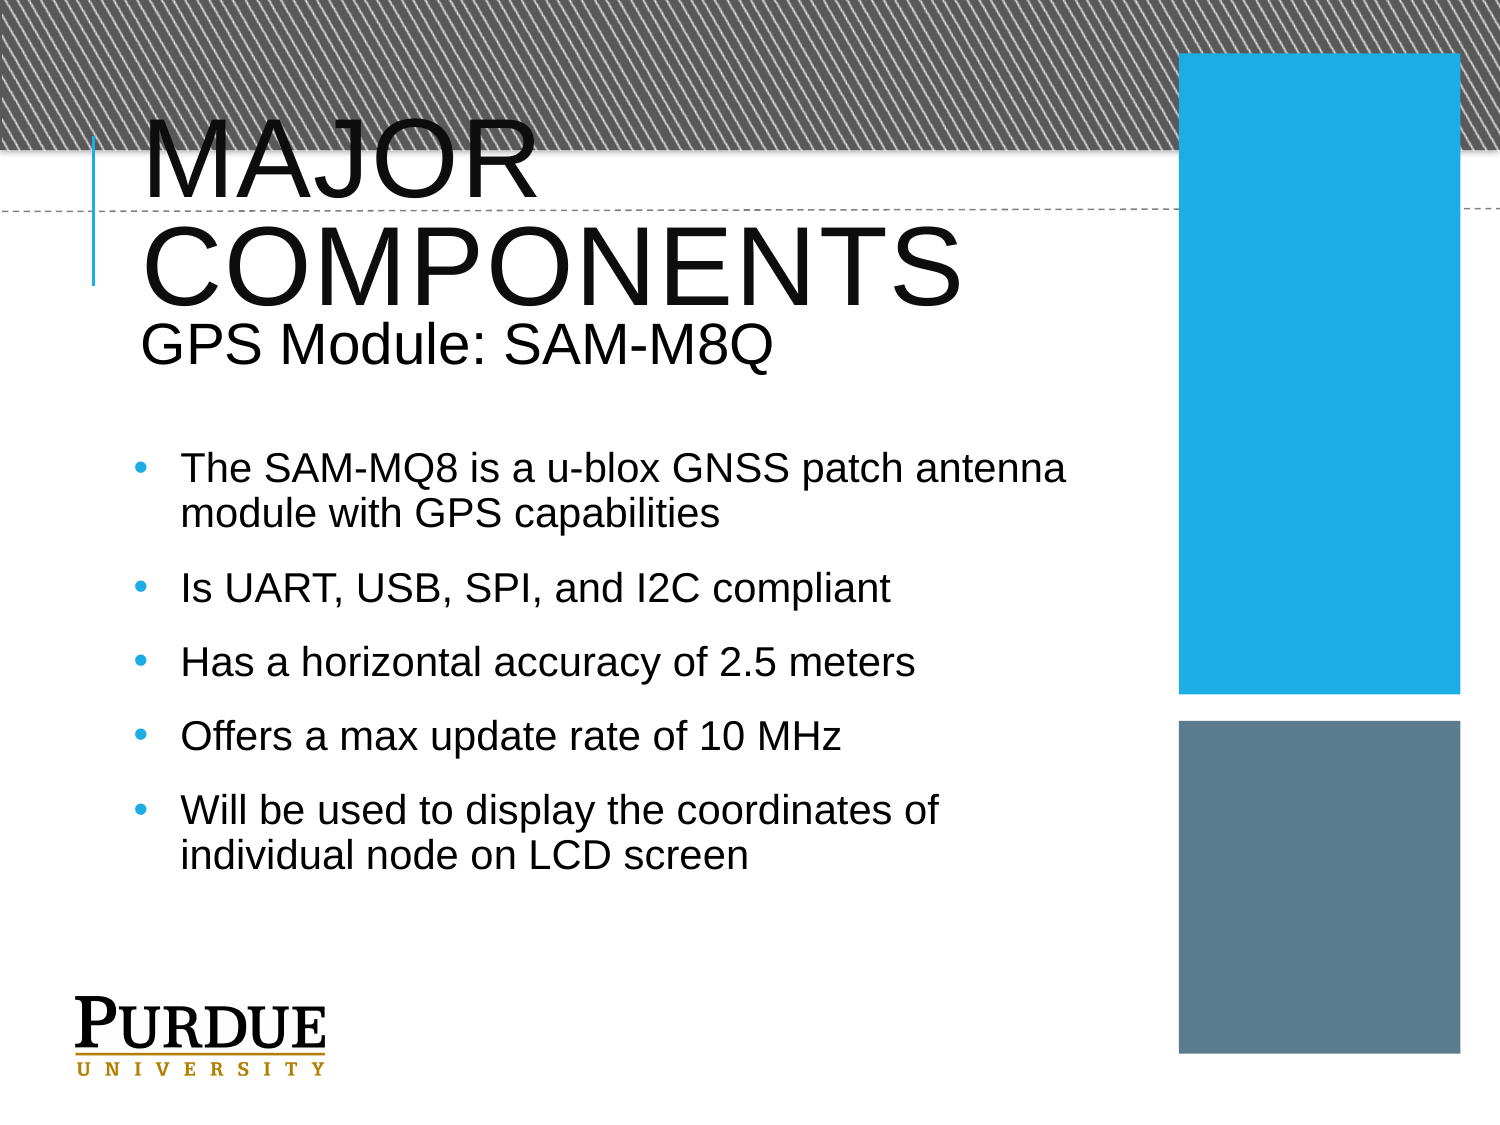

# Major Components
GPS Module: SAM-M8Q
The SAM-MQ8 is a u-blox GNSS patch antenna module with GPS capabilities
Is UART, USB, SPI, and I2C compliant
Has a horizontal accuracy of 2.5 meters
Offers a max update rate of 10 MHz
Will be used to display the coordinates of individual node on LCD screen